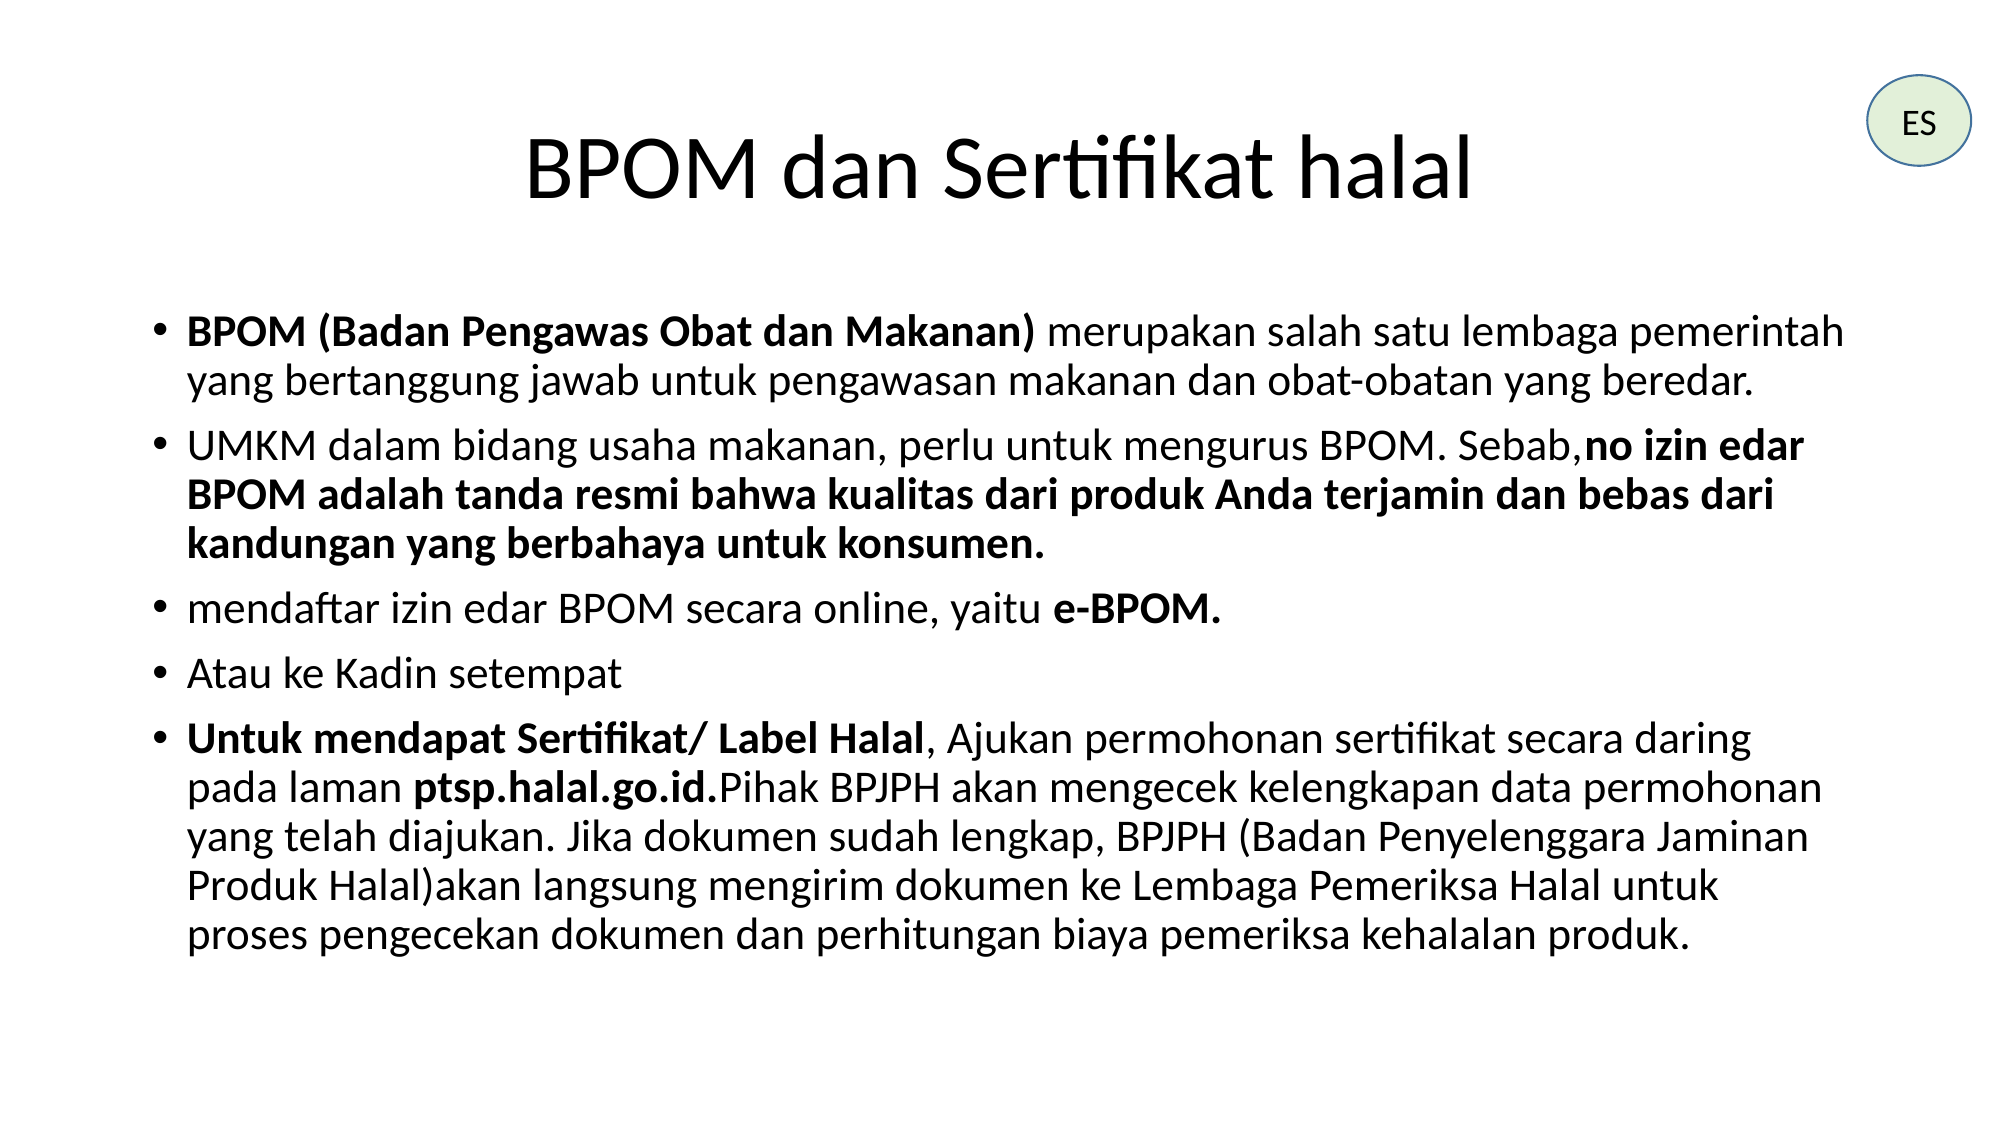

# BPOM dan Sertifikat halal
ES
BPOM (Badan Pengawas Obat dan Makanan) merupakan salah satu lembaga pemerintah yang bertanggung jawab untuk pengawasan makanan dan obat-obatan yang beredar.
UMKM dalam bidang usaha makanan, perlu untuk mengurus BPOM. Sebab,no izin edar BPOM adalah tanda resmi bahwa kualitas dari produk Anda terjamin dan bebas dari kandungan yang berbahaya untuk konsumen.
mendaftar izin edar BPOM secara online, yaitu e-BPOM.
Atau ke Kadin setempat
Untuk mendapat Sertifikat/ Label Halal, Ajukan permohonan sertifikat secara daring pada laman ptsp.halal.go.id.Pihak BPJPH akan mengecek kelengkapan data permohonan yang telah diajukan. Jika dokumen sudah lengkap, BPJPH (Badan Penyelenggara Jaminan Produk Halal)akan langsung mengirim dokumen ke Lembaga Pemeriksa Halal untuk proses pengecekan dokumen dan perhitungan biaya pemeriksa kehalalan produk.